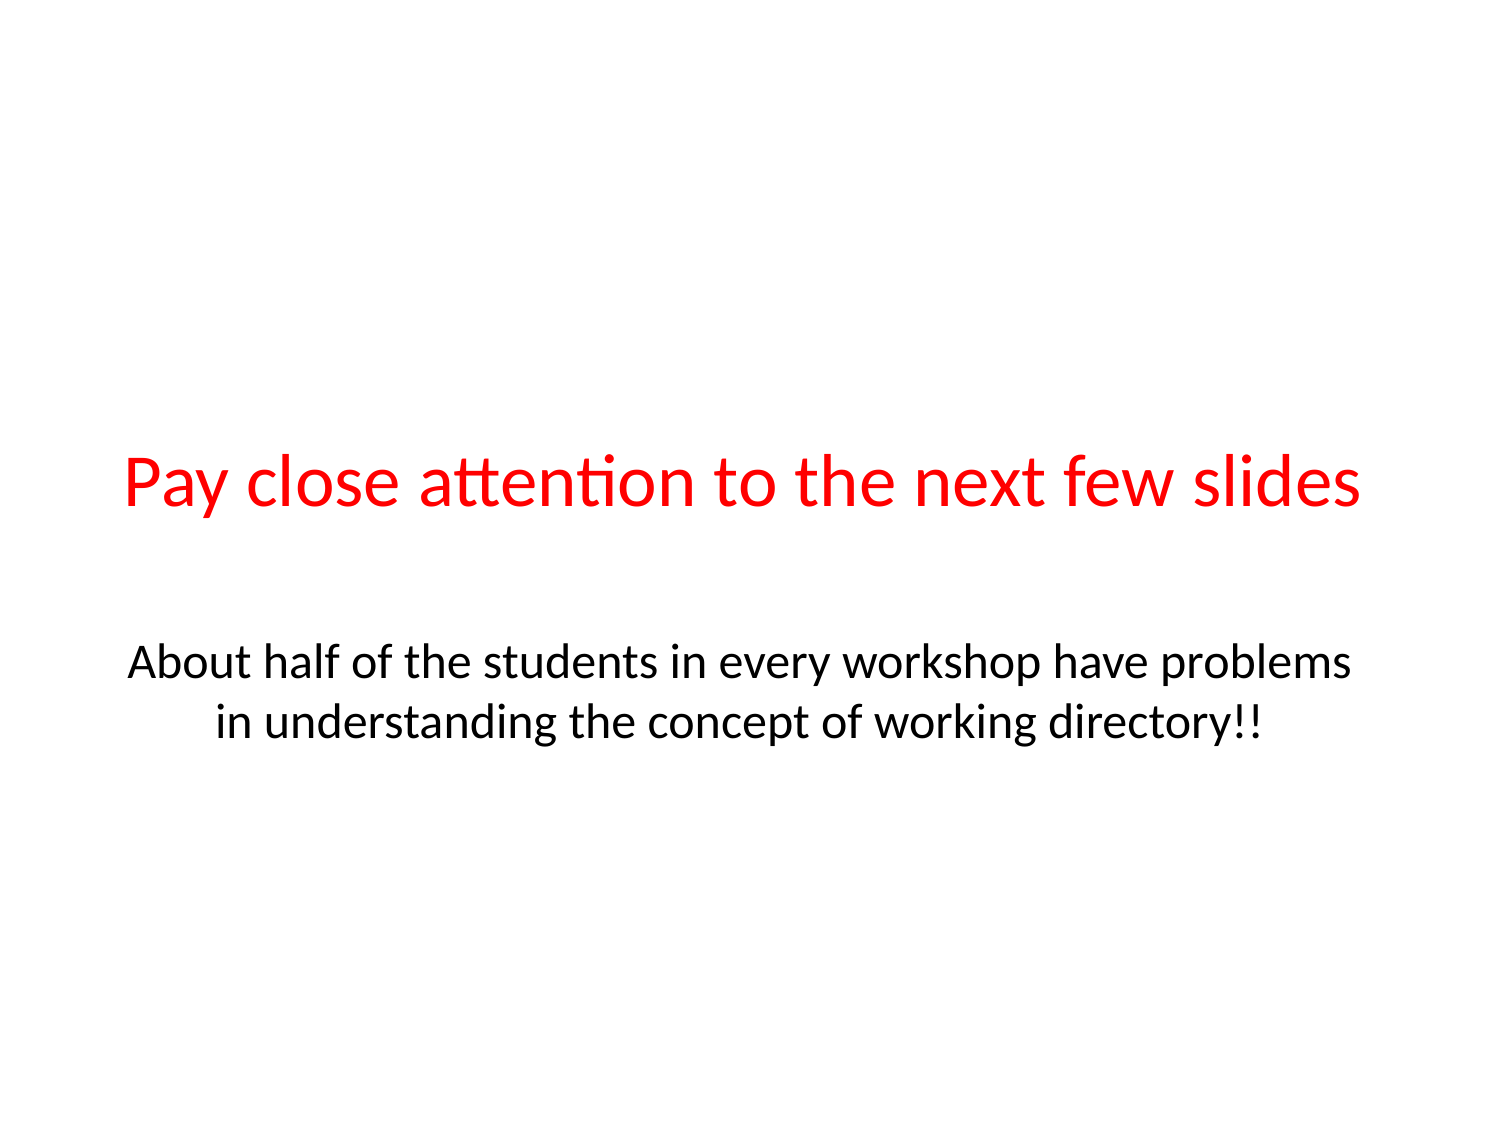

Pay close attention to the next few slides
About half of the students in every workshop have problems in understanding the concept of working directory!!